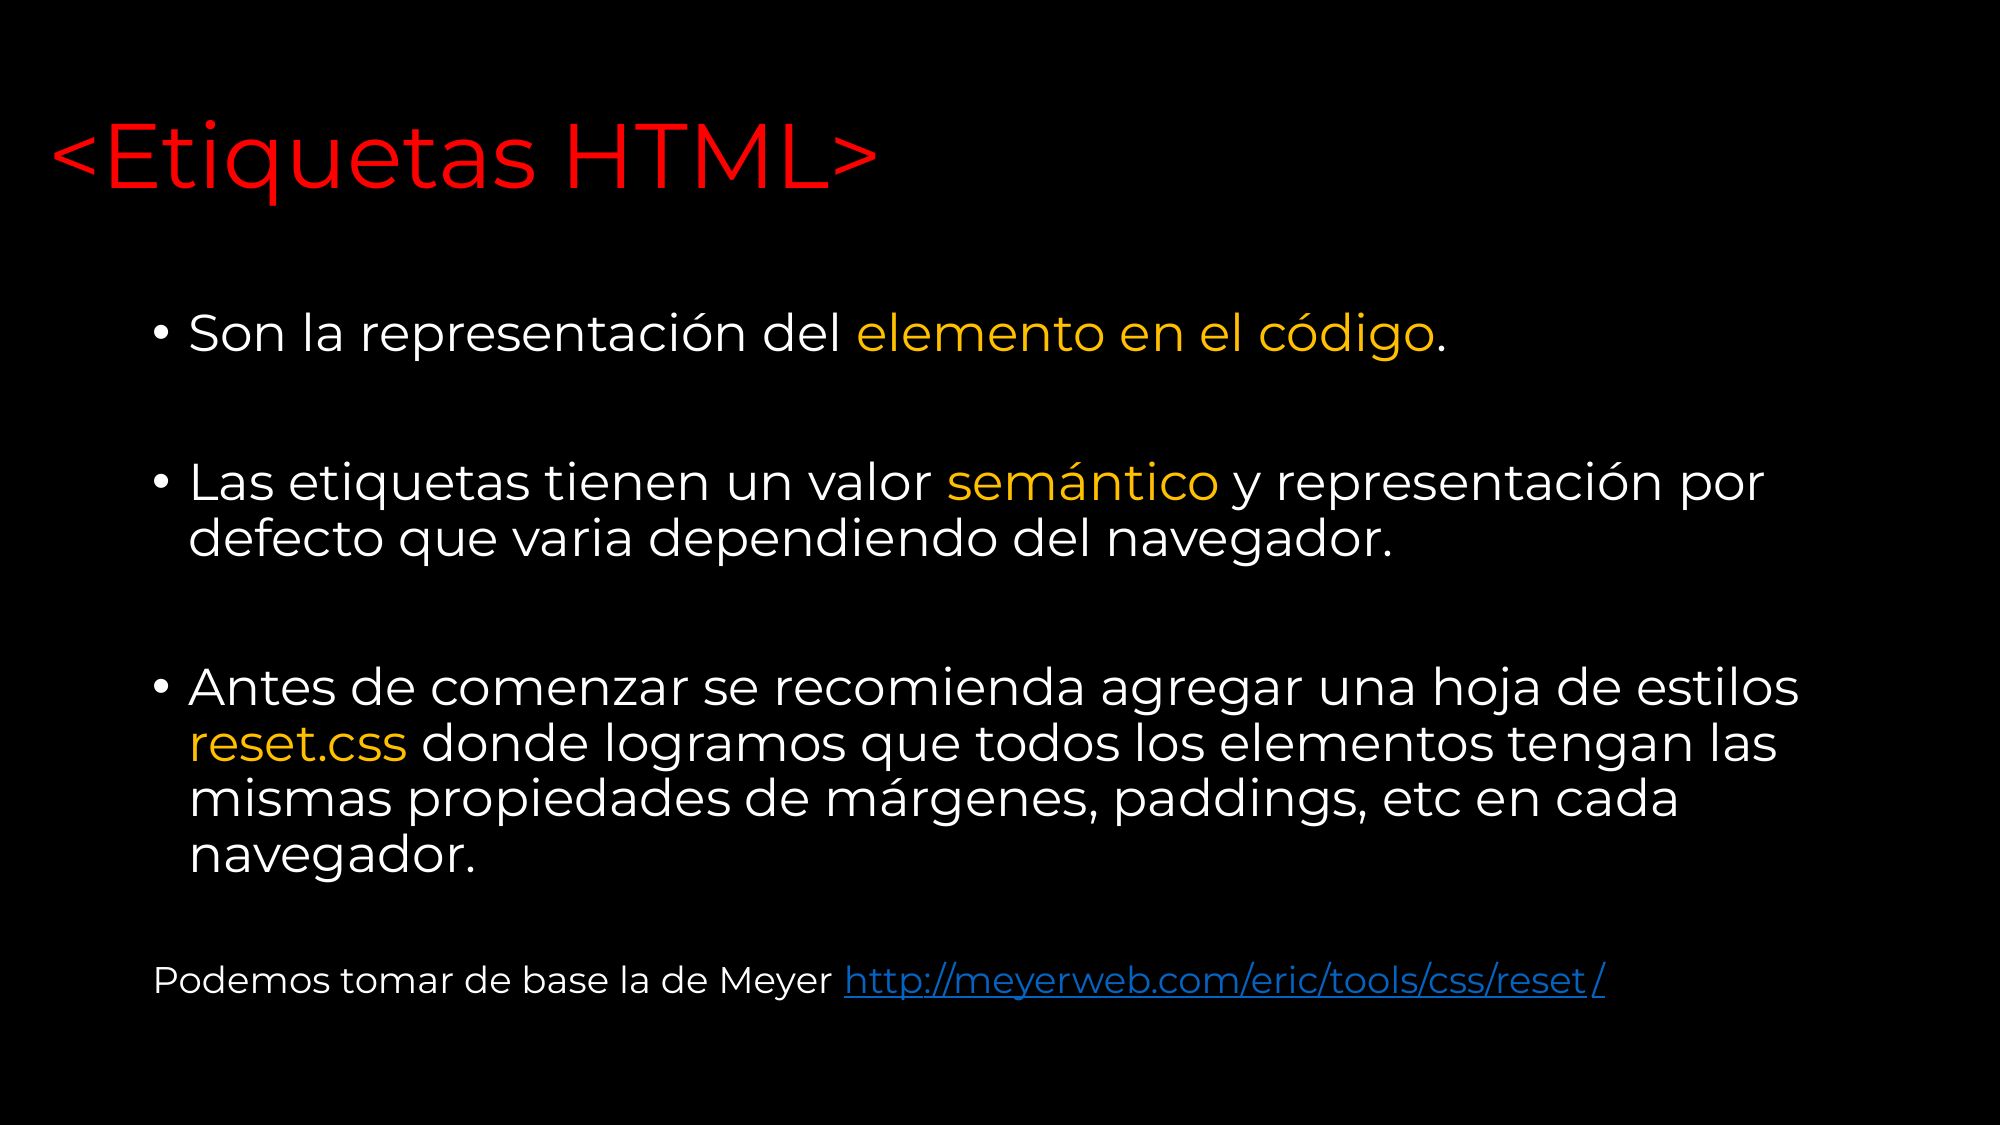

# <Etiquetas HTML>
Son la representación del elemento en el código.

Las etiquetas tienen un valor semántico y representación por defecto que varia dependiendo del navegador.

Antes de comenzar se recomienda agregar una hoja de estilos reset.css donde logramos que todos los elementos tengan las mismas propiedades de márgenes, paddings, etc en cada navegador.

Podemos tomar de base la de Meyer http://meyerweb.com/eric/tools/css/reset/